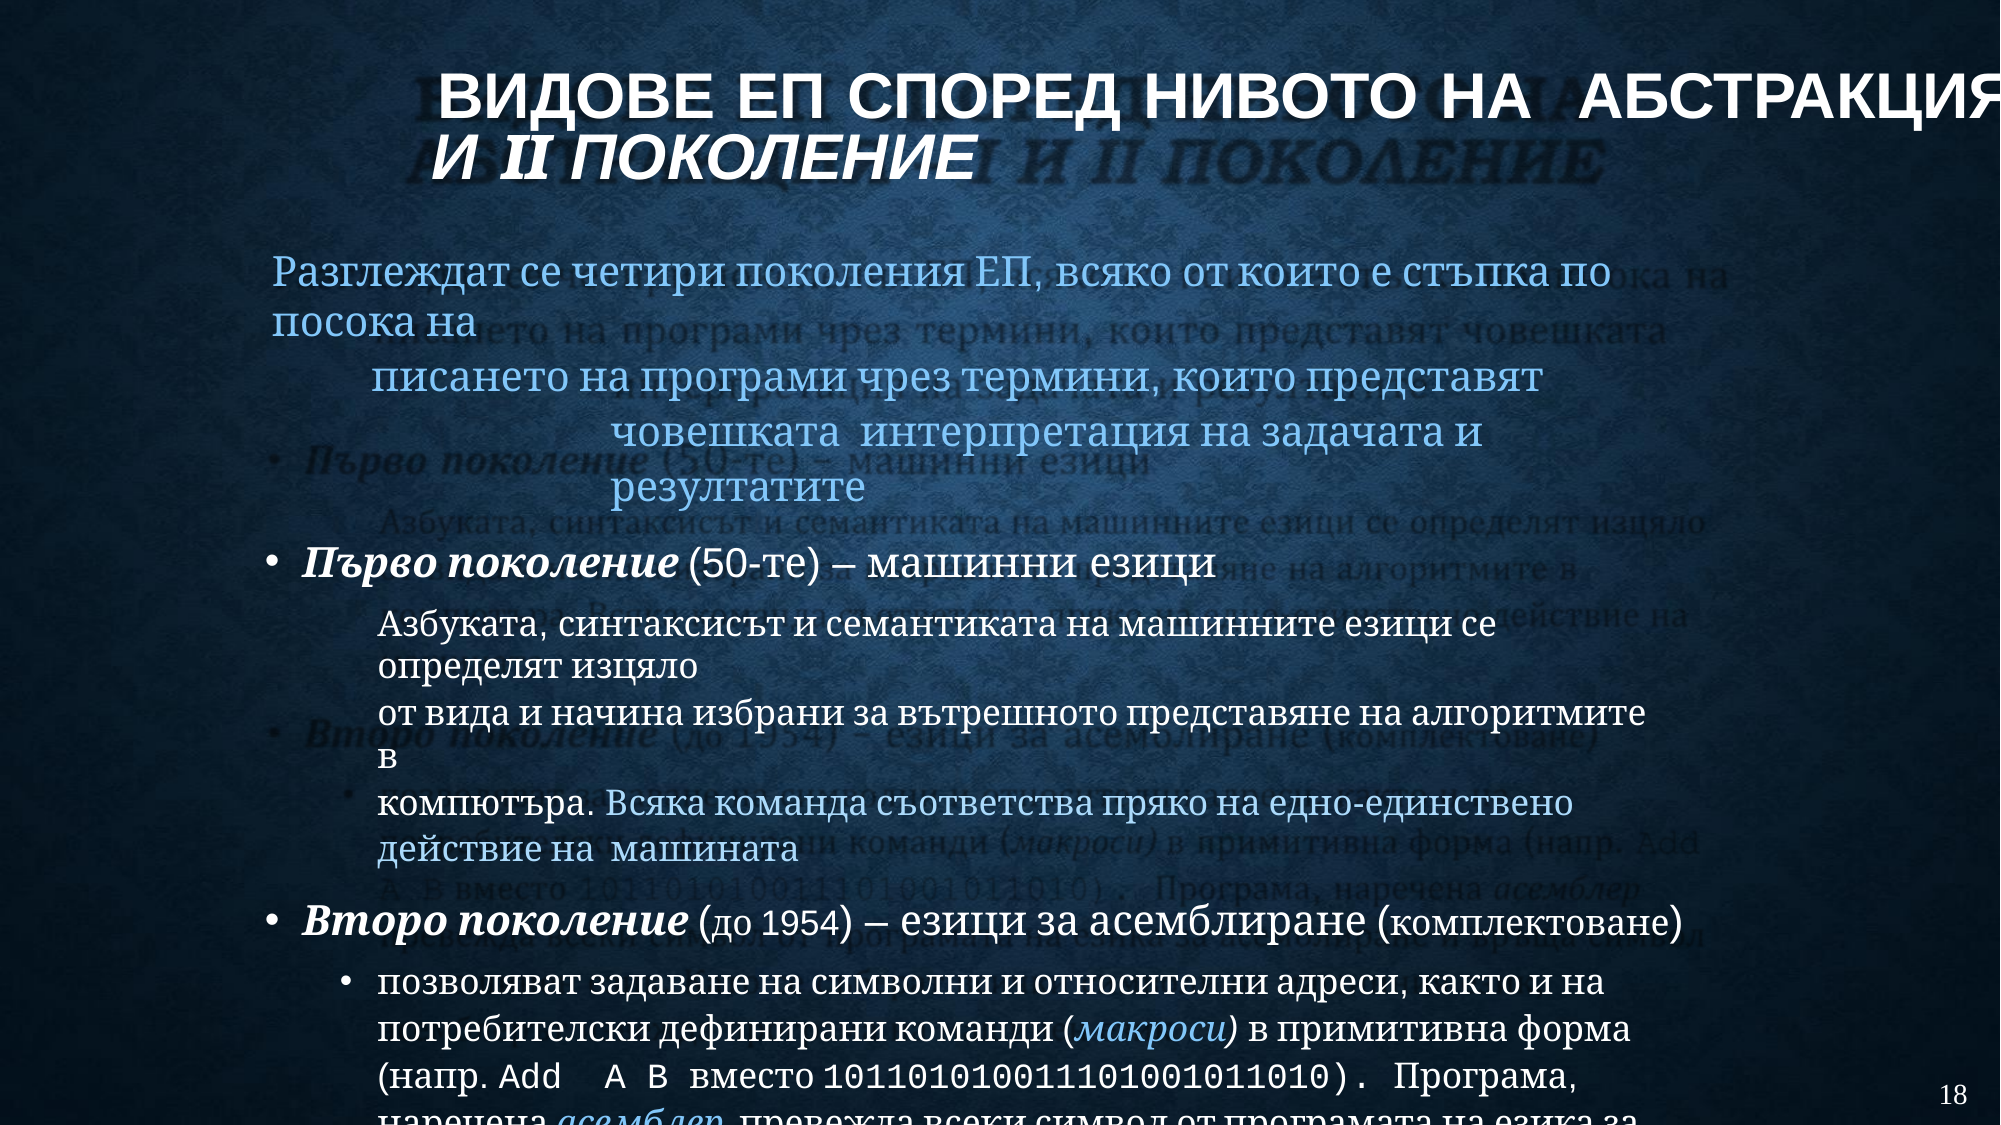

# ВИДОВЕ ЕП СПОРЕД НИВОТО НА  АБСТРАКЦИЯ – I И II ПОКОЛЕНИЕ

Разглеждат се четири поколения ЕП, всяко от които е стъпка по посока на
писането на програми чрез термини, които представят човешката  интерпретация на задачата и резултатите
Първо поколение (50-те) – машинни езици
Азбуката, синтаксисът и семантиката на машинните езици се определят изцяло
от вида и начина избрани за вътрешното представяне на алгоритмите в
компютъра. Всяка команда съответства пряко на едно-единствено действие на  машината
Второ поколение (до 1954) – езици за асемблиране (комплектоване)
позволяват задаване на символни и относителни адреси, както и на
потребителски дефинирани команди (макроси) в примитивна форма (напр. Add  A B вместо 101101010011101001011010). Програма, наречена асемблер  превежда всеки символ от програмата на езика за асемблиране и връща символ  от машинен език. Като се съберат всички символи от машинния език,
асемблерът извежда програма на машинен език
18